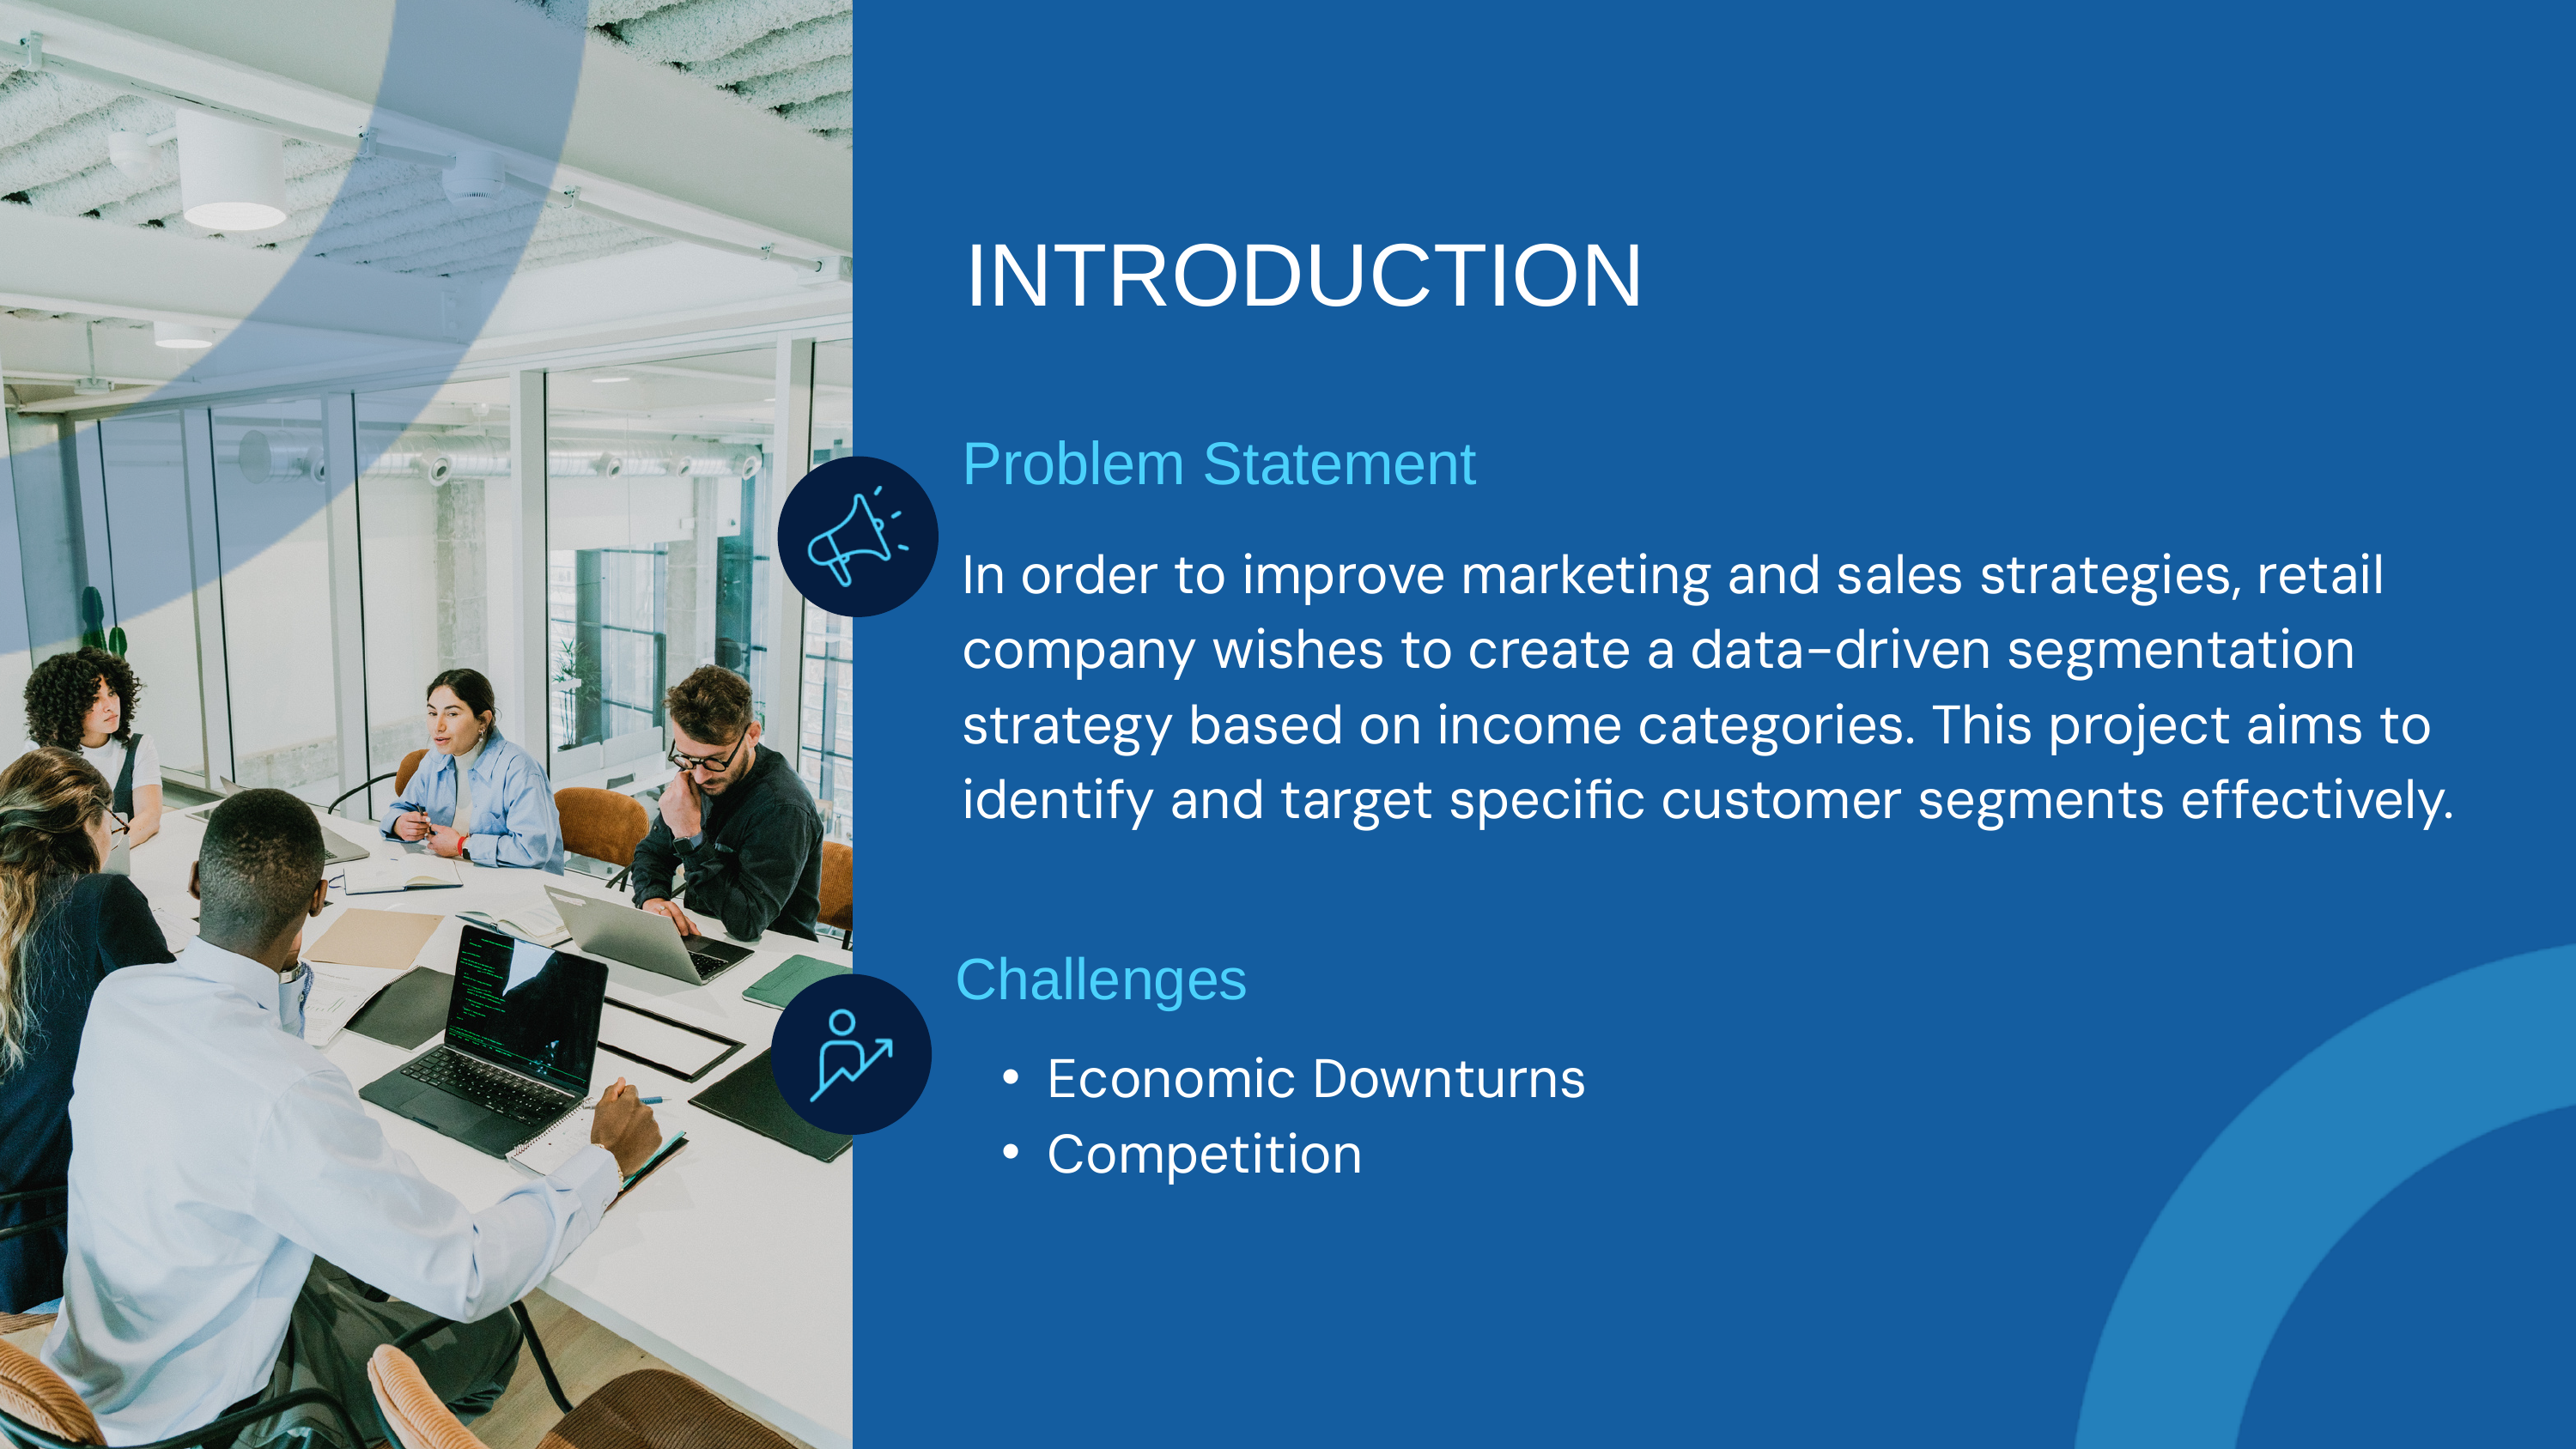

INTRODUCTION
Problem Statement

In order to improve marketing and sales strategies, retail company wishes to create a data-driven segmentation strategy based on income categories. This project aims to identify and target specific customer segments effectively.
Challenges

Economic Downturns
Competition